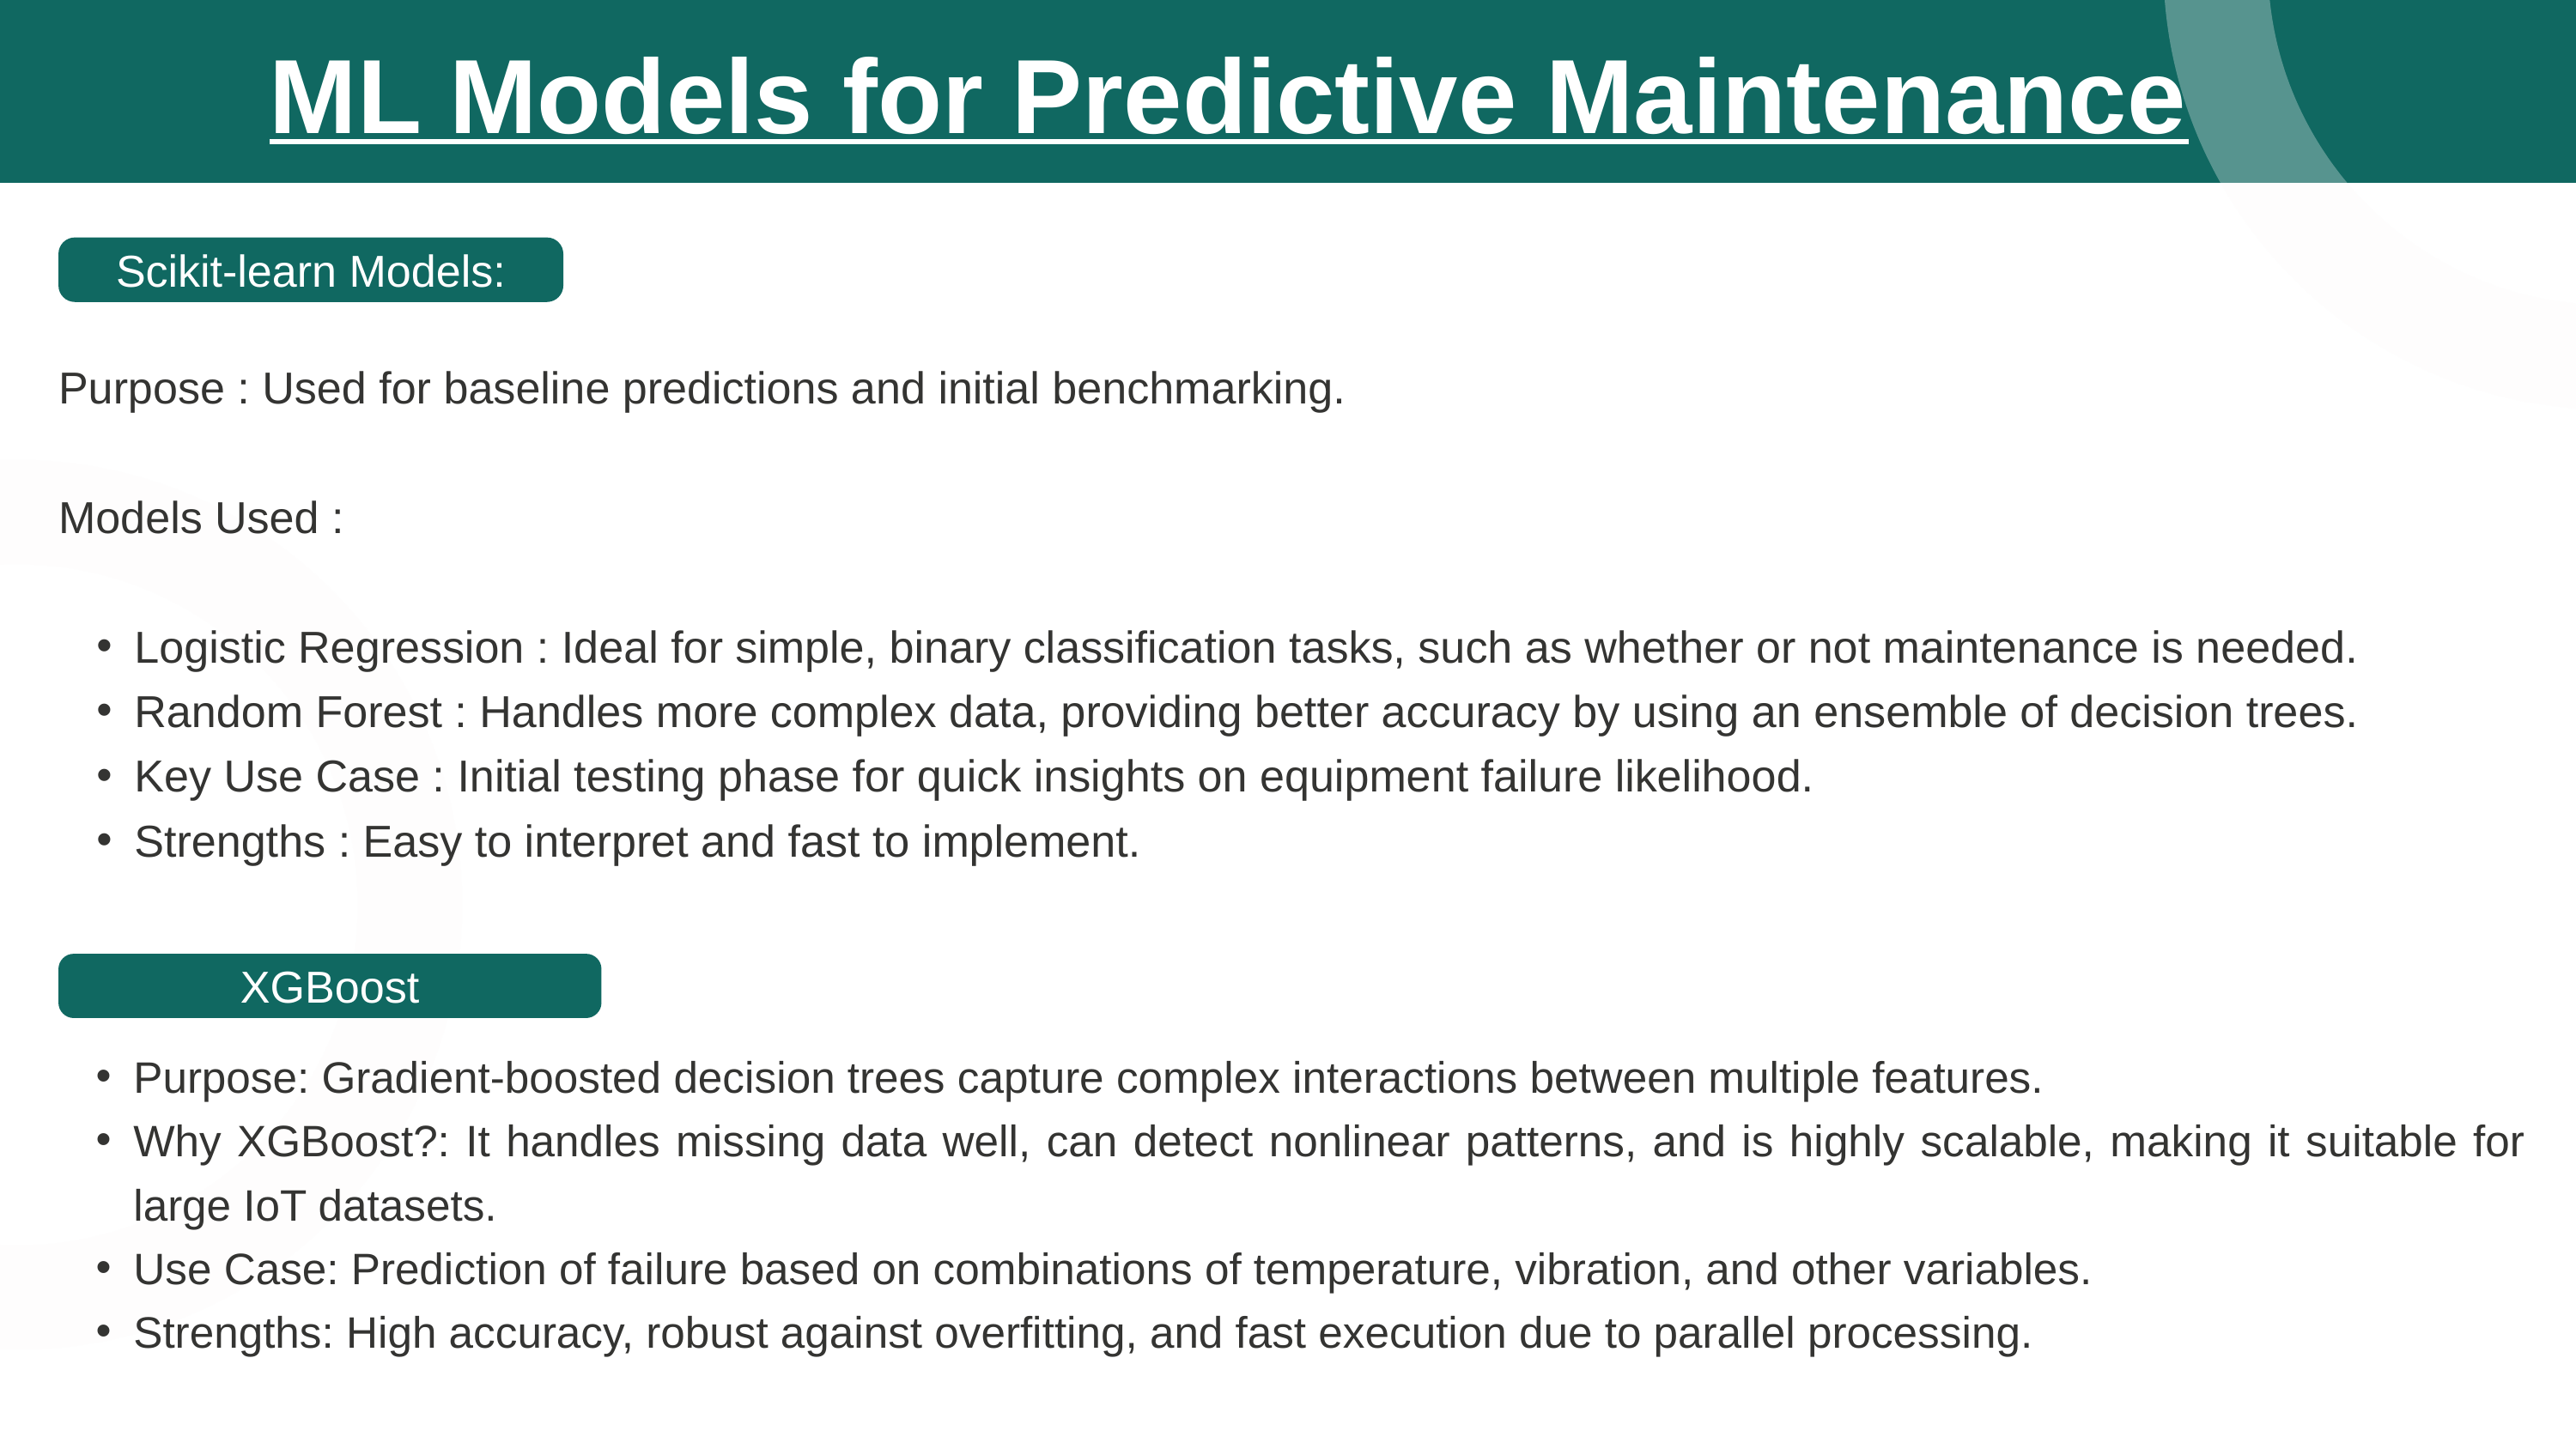

ML Models for Predictive Maintenance

Scikit-learn Models:
Purpose : Used for baseline predictions and initial benchmarking.

Models Used :

Logistic Regression : Ideal for simple, binary classification tasks, such as whether or not maintenance is needed.
Random Forest : Handles more complex data, providing better accuracy by using an ensemble of decision trees.
Key Use Case : Initial testing phase for quick insights on equipment failure likelihood.
Strengths : Easy to interpret and fast to implement.

XGBoost
Purpose: Gradient-boosted decision trees capture complex interactions between multiple features.
Why XGBoost?: It handles missing data well, can detect nonlinear patterns, and is highly scalable, making it suitable for large IoT datasets.
Use Case: Prediction of failure based on combinations of temperature, vibration, and other variables.
Strengths: High accuracy, robust against overfitting, and fast execution due to parallel processing.